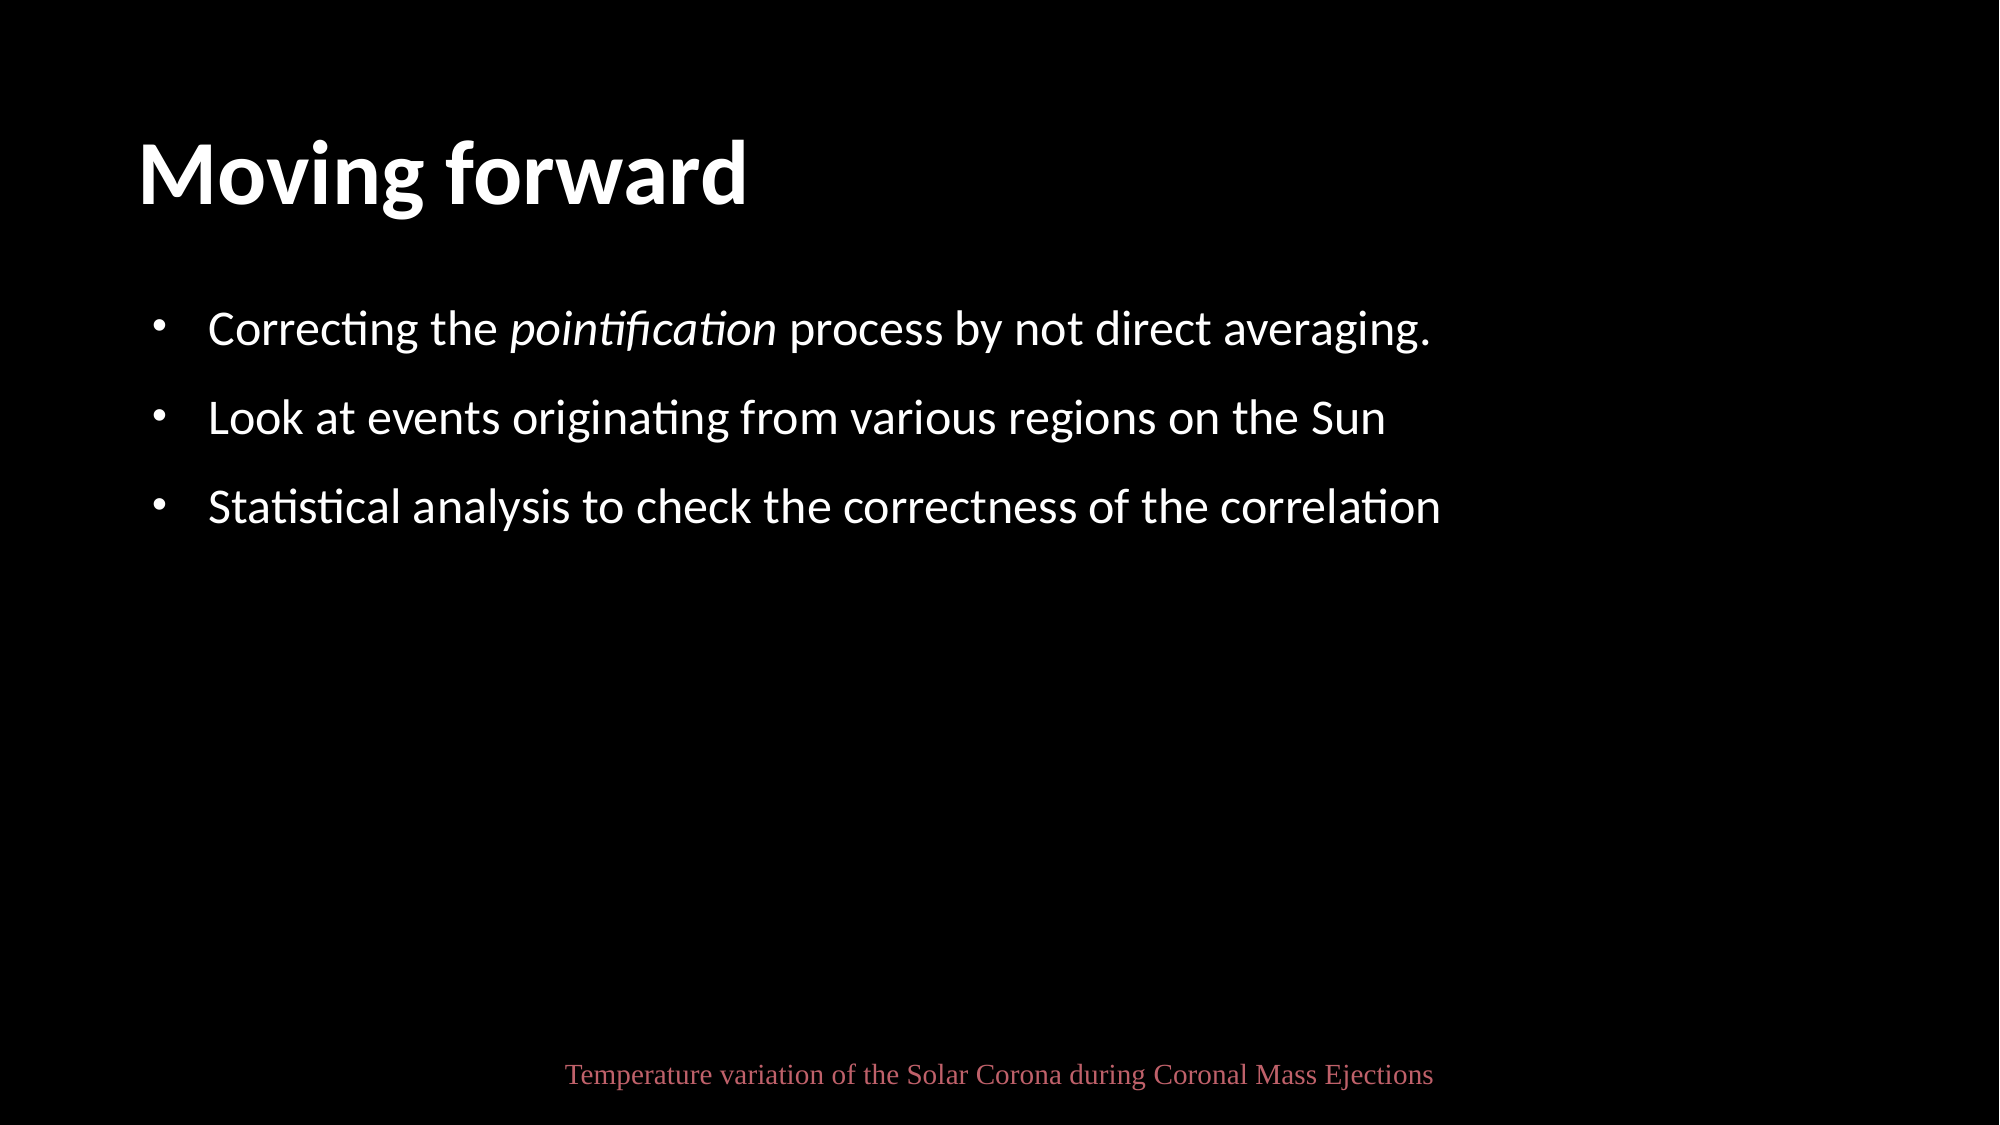

# Moving forward
Correcting the pointification process by not direct averaging.
Look at events originating from various regions on the Sun
Statistical analysis to check the correctness of the correlation
Temperature variation of the Solar Corona during Coronal Mass Ejections